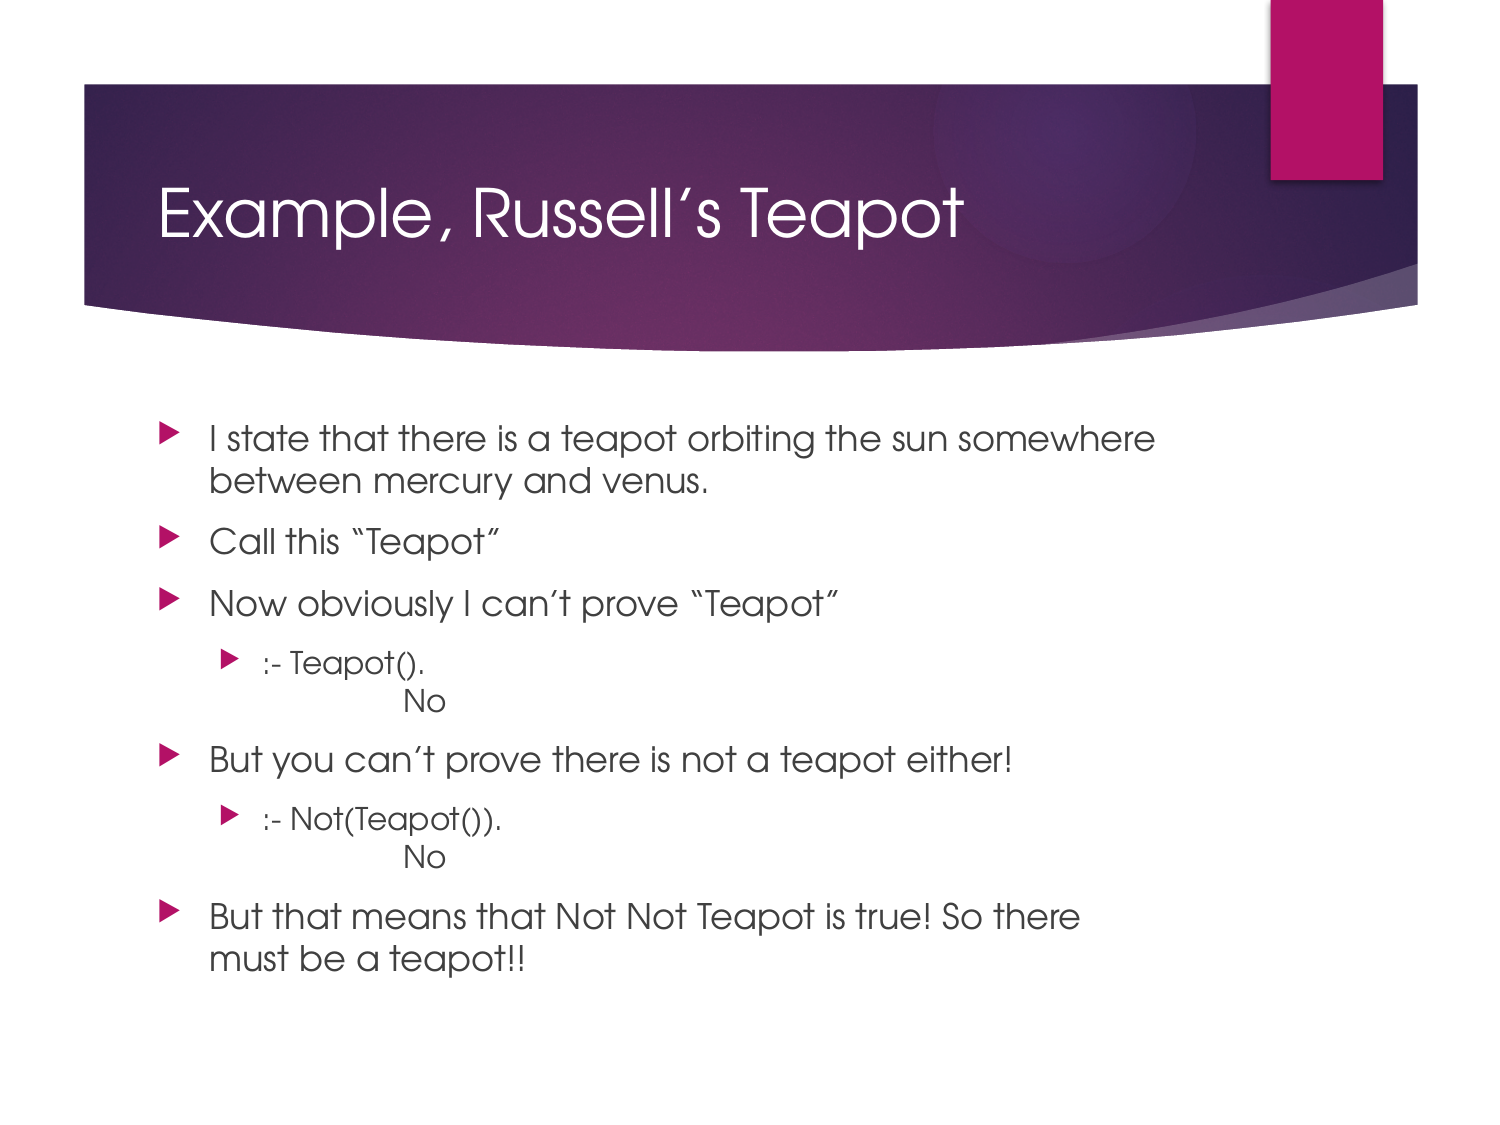

# Example, Russell’s Teapot
I state that there is a teapot orbiting the sun somewhere between mercury and venus.
Call this “Teapot”
Now obviously I can’t prove “Teapot”
:- Teapot().
		No
But you can’t prove there is not a teapot either!
:- Not(Teapot()).
		No
But that means that Not Not Teapot is true! So there must be a teapot!!